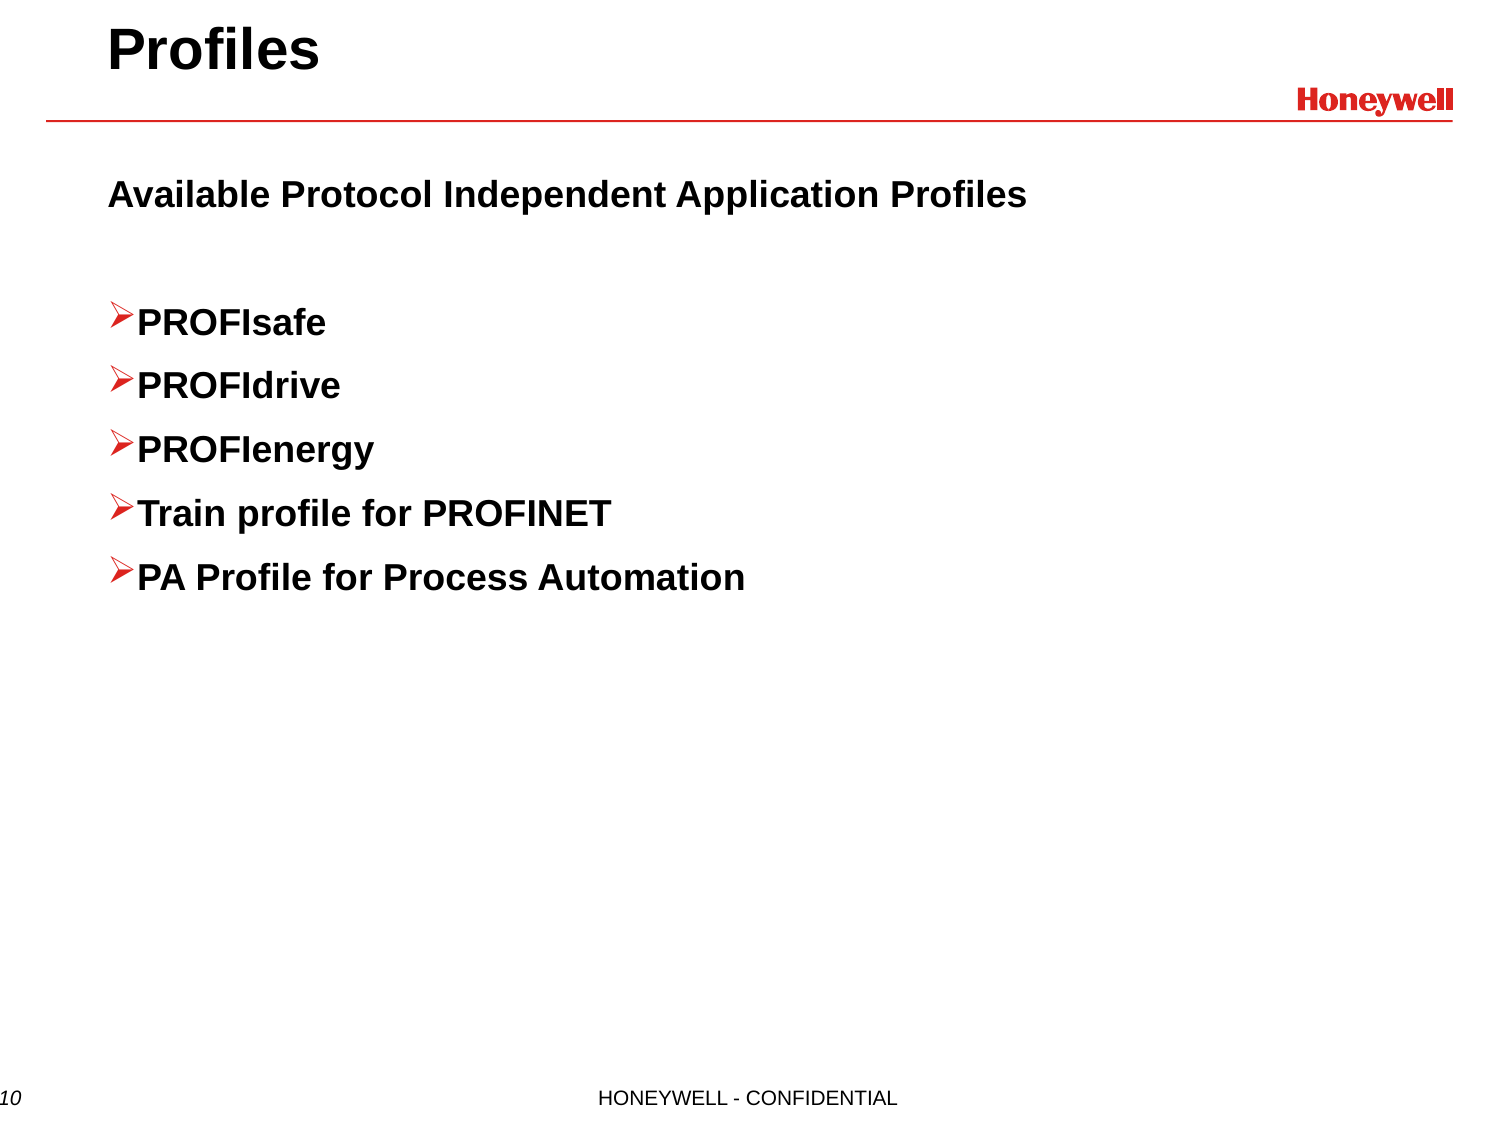

# Profiles
Available Protocol Independent Application Profiles

PROFIsafe
PROFIdrive
PROFIenergy
Train profile for PROFINET
PA Profile for Process Automation